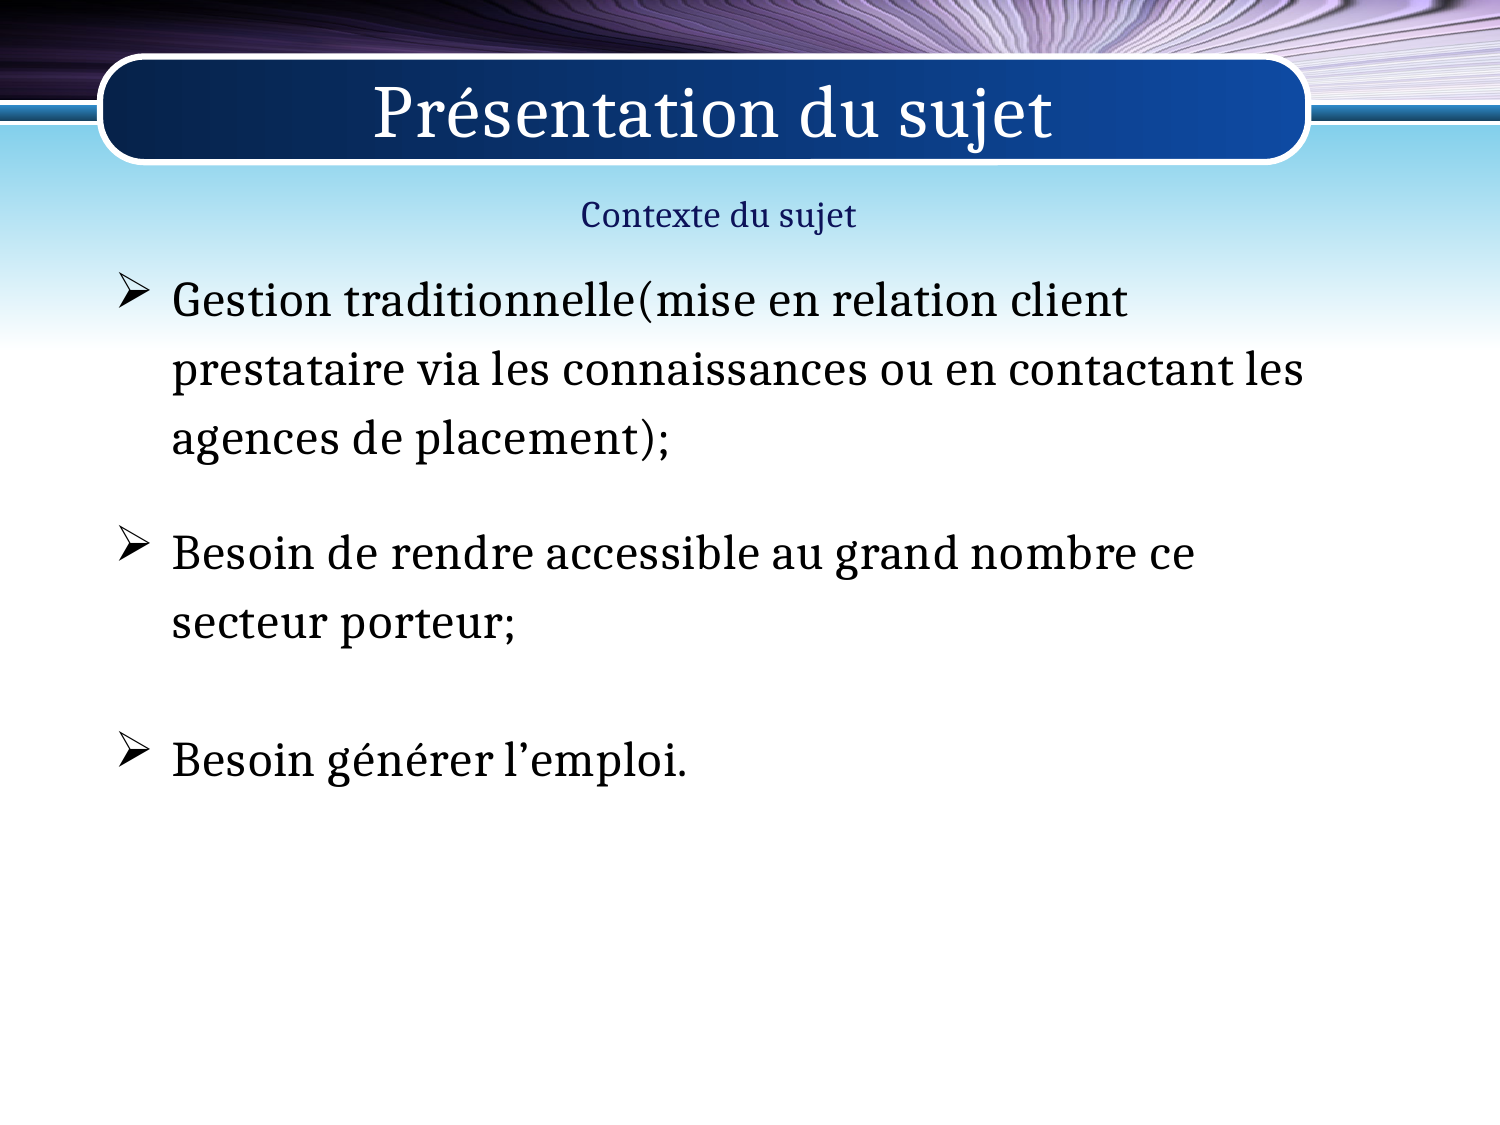

# Présentation du sujet
Contexte du sujet
Gestion traditionnelle(mise en relation client prestataire via les connaissances ou en contactant les agences de placement);

Besoin de rendre accessible au grand nombre ce secteur porteur;

Besoin générer l’emploi.